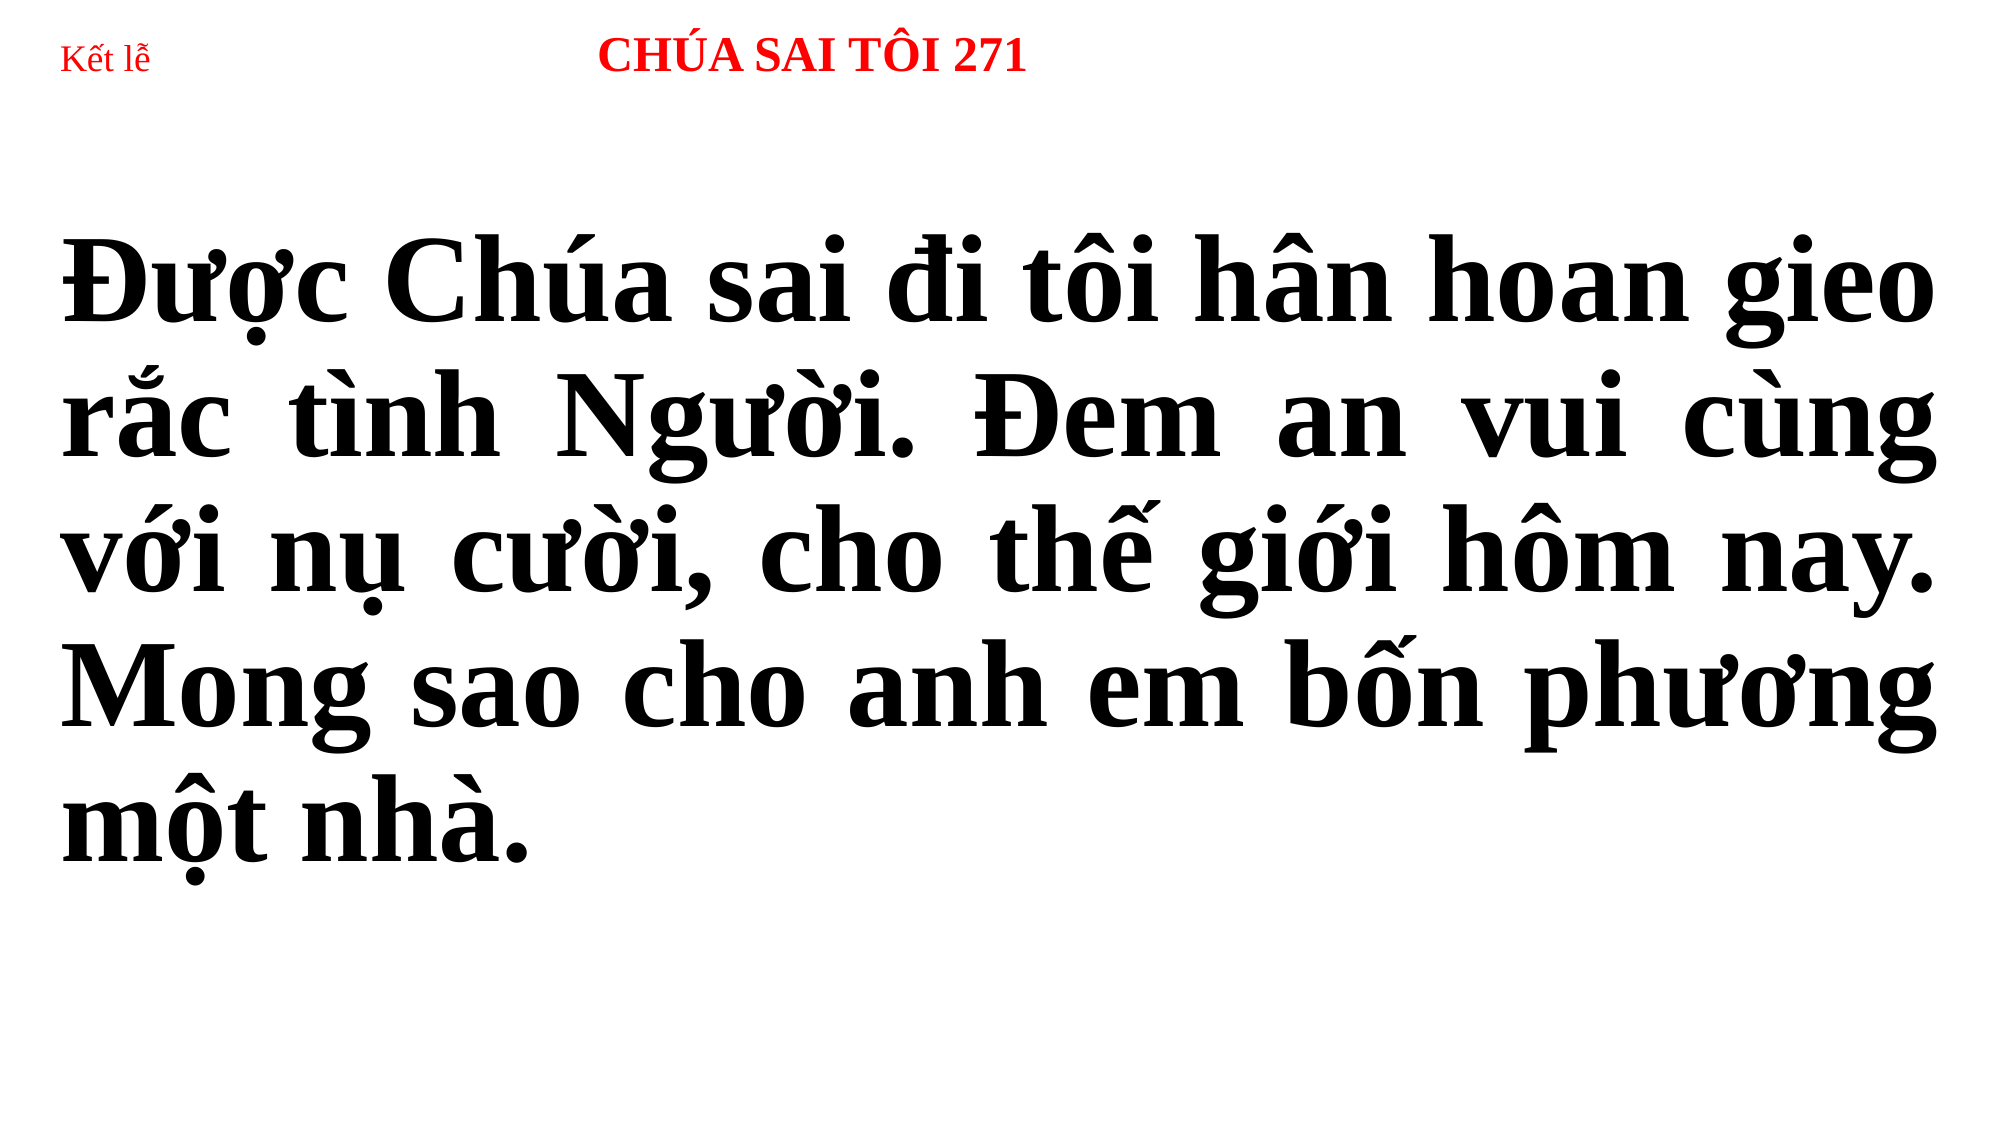

# Kết lễ                                               CHÚA SAI TÔI 271
Được Chúa sai đi tôi hân hoan gieo rắc tình Người. Đem an vui cùng với nụ cười, cho thế giới hôm nay. Mong sao cho anh em bốn phương một nhà.